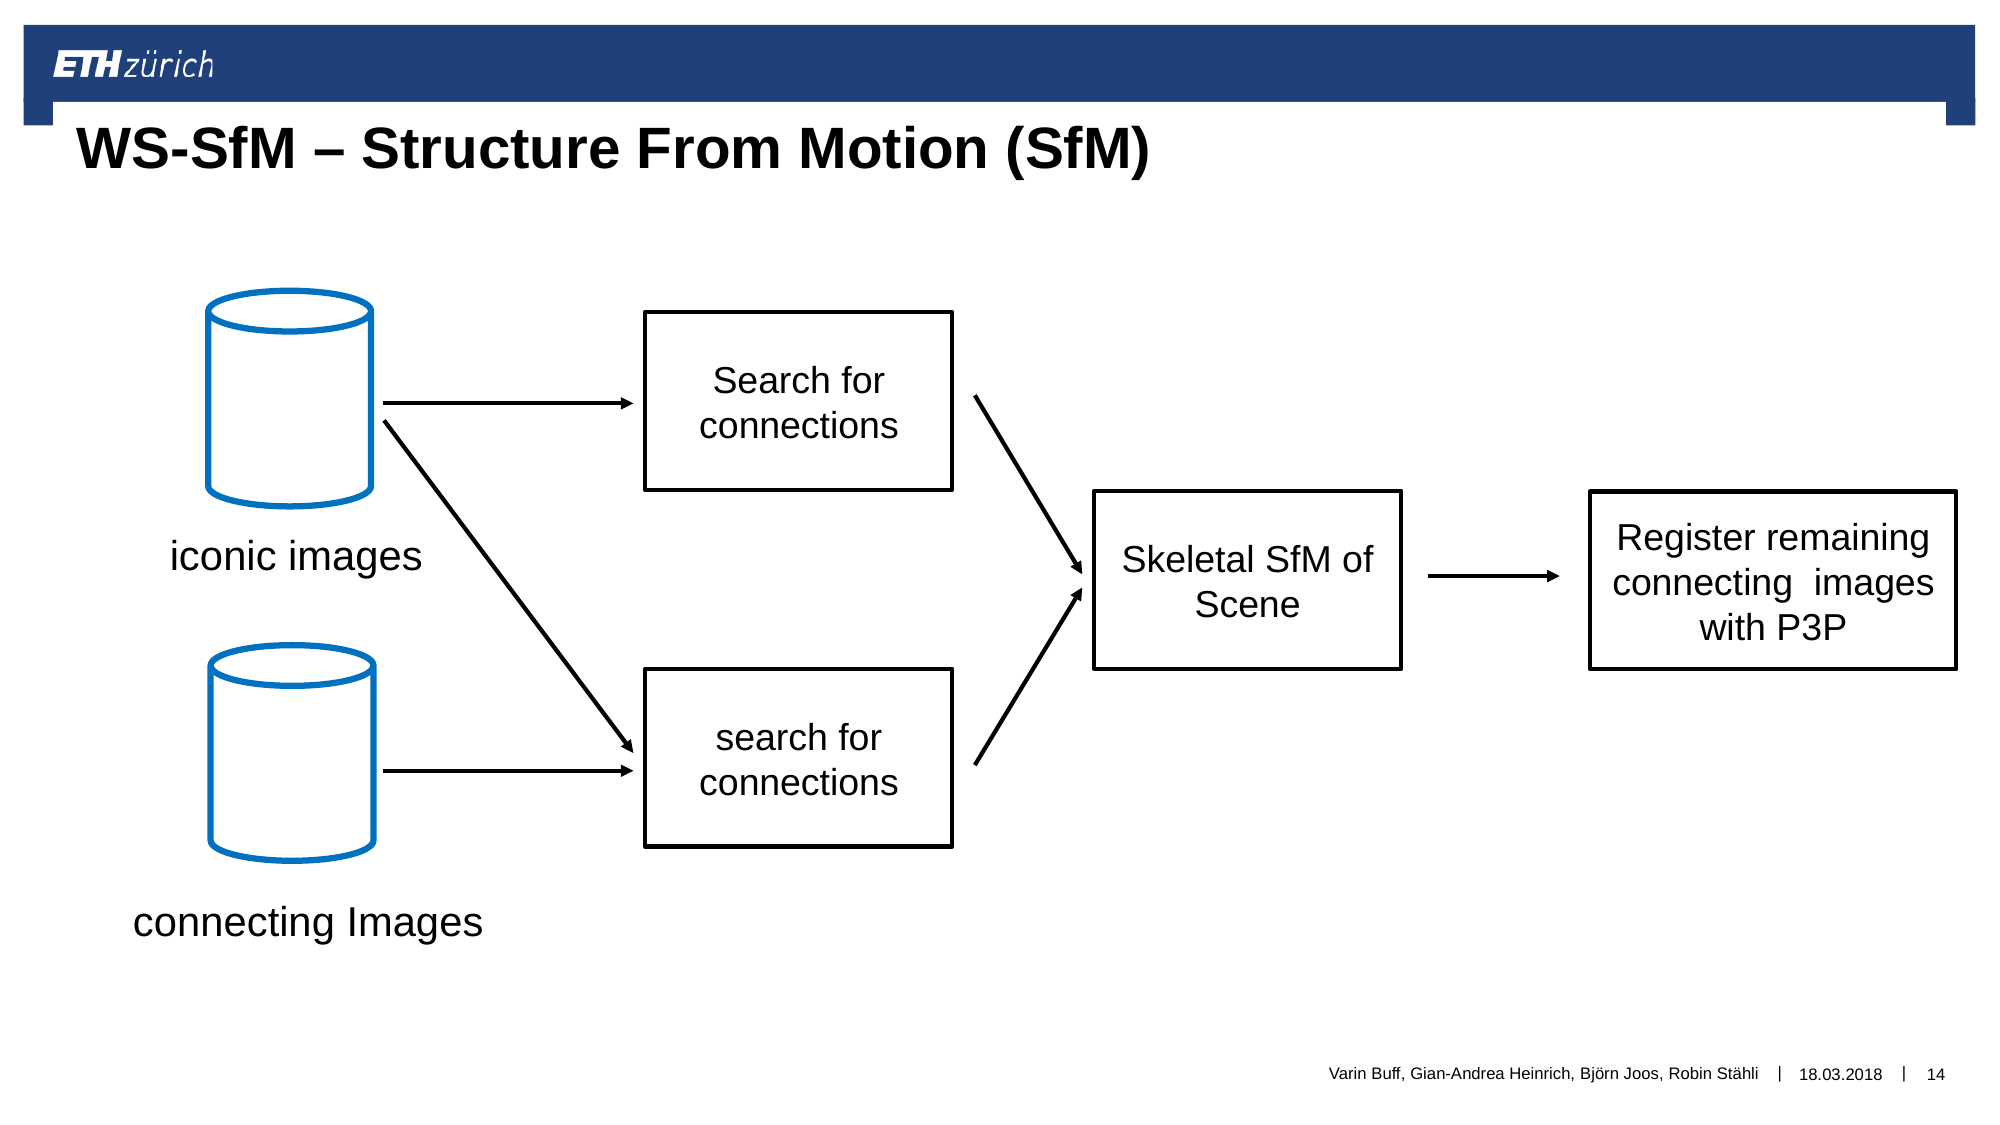

# WS-SfM – Structure From Motion (SfM)

Search for connections
Skeletal SfM of Scene
Register remaining connecting  images with P3P
iconic images

search for connections
connecting Images
Varin Buff, Gian-Andrea Heinrich, Björn Joos, Robin Stähli
18.03.2018
14